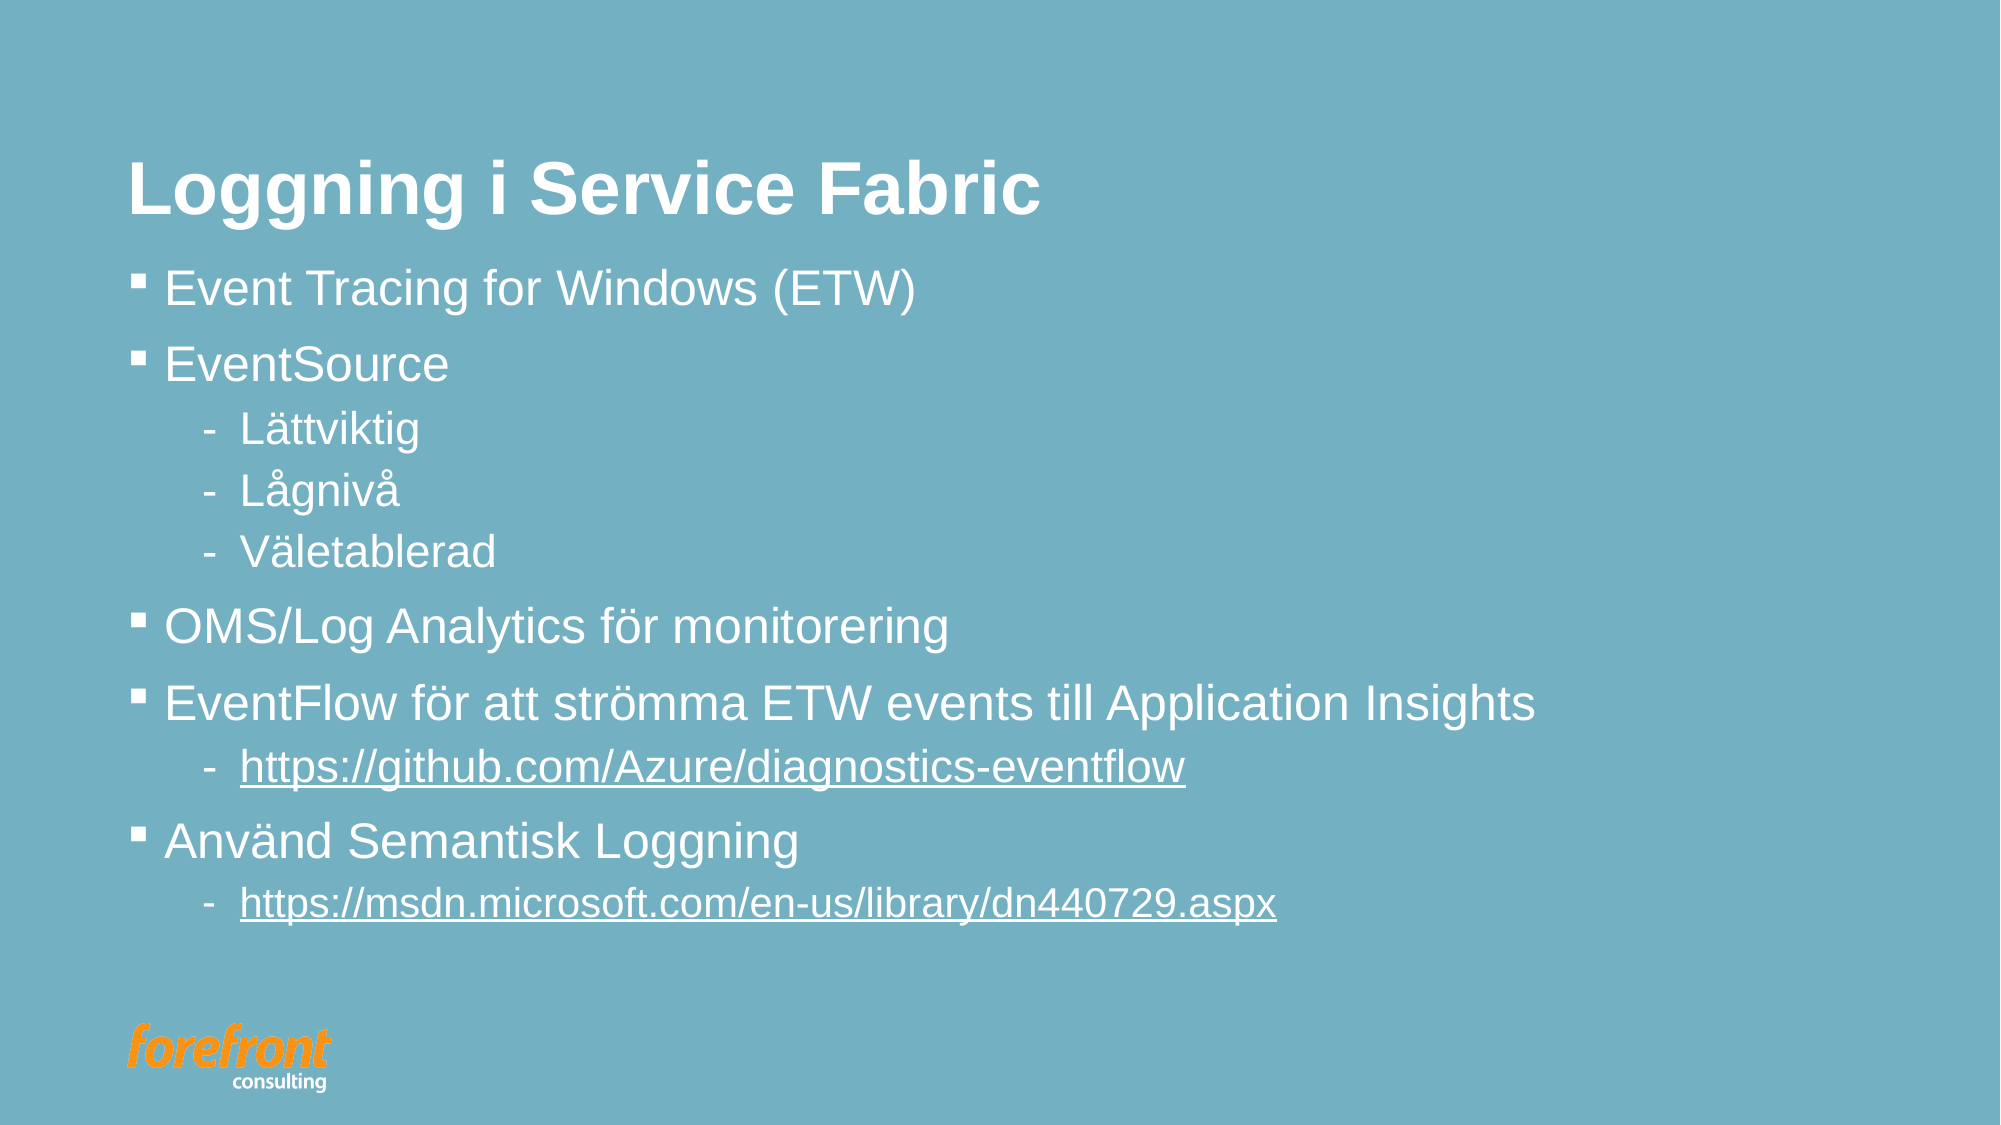

# Loggning i Service Fabric
Event Tracing for Windows (ETW)
EventSource
Lättviktig
Lågnivå
Väletablerad
OMS/Log Analytics för monitorering
EventFlow för att strömma ETW events till Application Insights
https://github.com/Azure/diagnostics-eventflow
Använd Semantisk Loggning
https://msdn.microsoft.com/en-us/library/dn440729.aspx